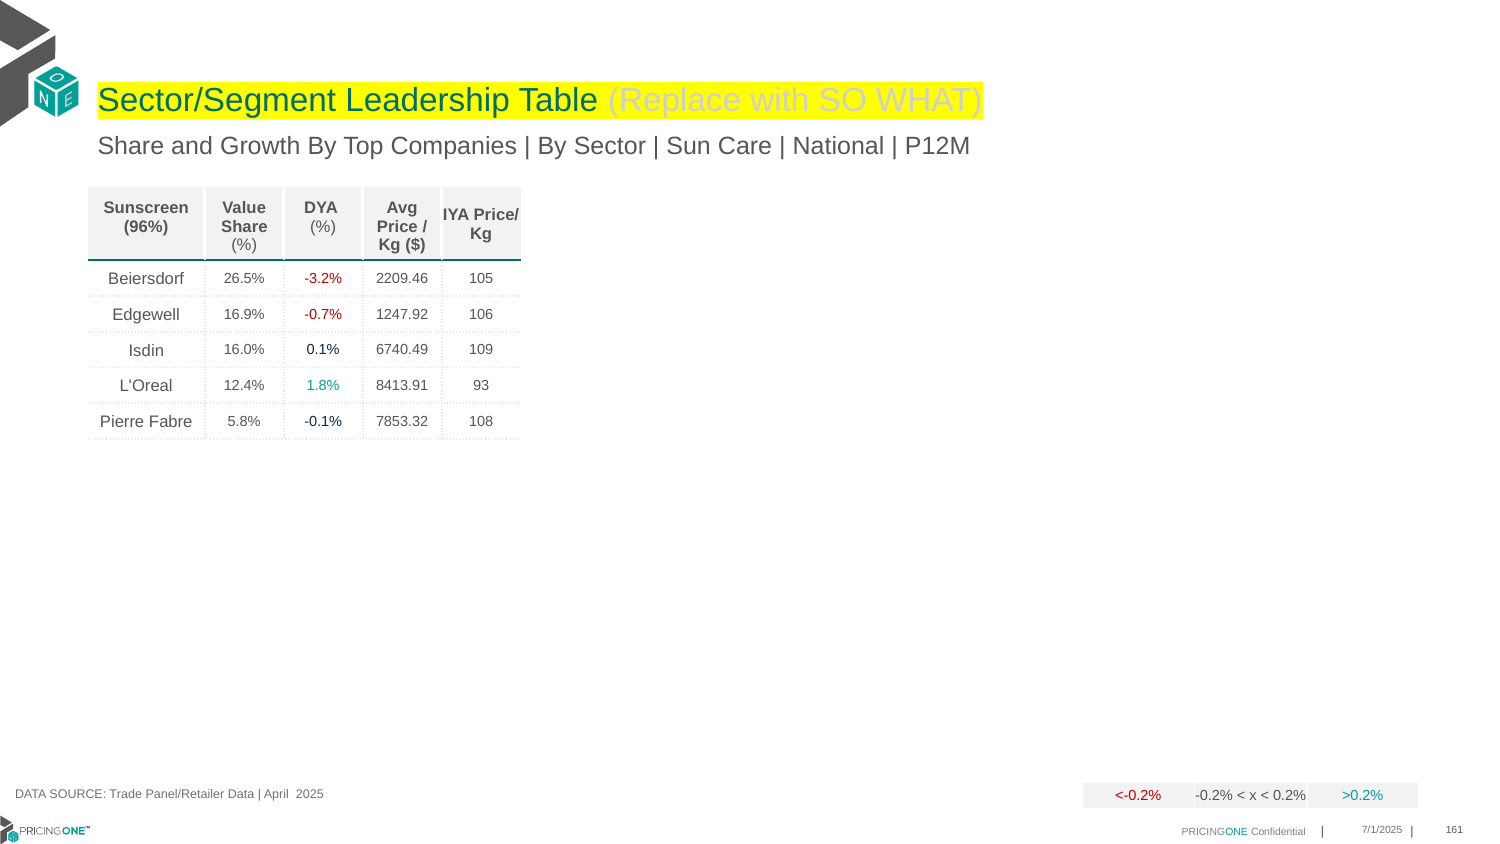

# Sector/Segment Leadership Table (Replace with SO WHAT)
Share and Growth By Top Companies | By Sector | Sun Care | National | P12M
| Sunscreen (96%) | Value Share (%) | DYA (%) | Avg Price /Kg ($) | IYA Price/ Kg |
| --- | --- | --- | --- | --- |
| Beiersdorf | 26.5% | -3.2% | 2209.46 | 105 |
| Edgewell | 16.9% | -0.7% | 1247.92 | 106 |
| Isdin | 16.0% | 0.1% | 6740.49 | 109 |
| L'Oreal | 12.4% | 1.8% | 8413.91 | 93 |
| Pierre Fabre | 5.8% | -0.1% | 7853.32 | 108 |
DATA SOURCE: Trade Panel/Retailer Data | April  2025
| <-0.2% | -0.2% < x < 0.2% | >0.2% |
| --- | --- | --- |

7/1/2025
161